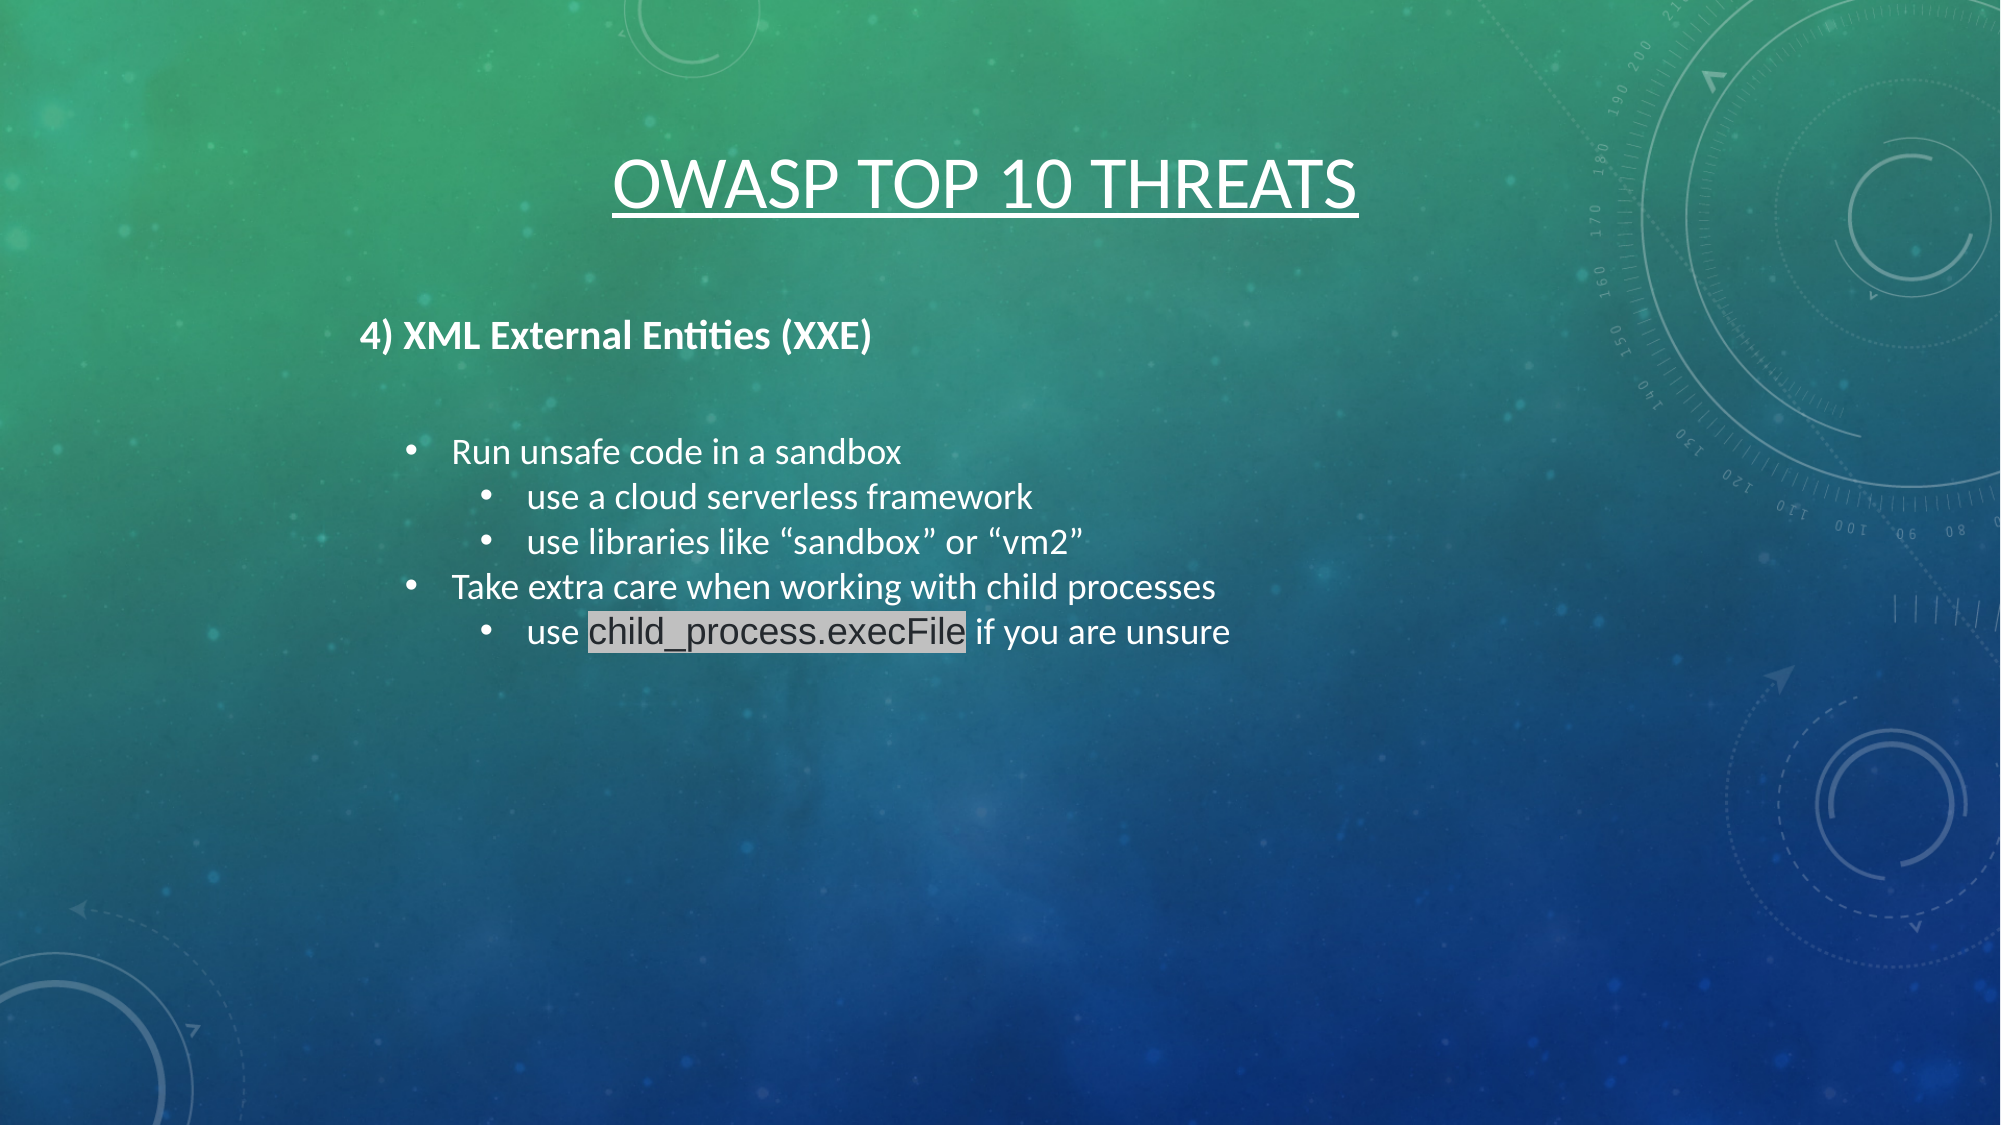

# OWASP Top 10 Threats
4) XML External Entities (XXE)
Run unsafe code in a sandbox
use a cloud serverless framework
use libraries like “sandbox” or “vm2”
Take extra care when working with child processes
use child_process.execFile if you are unsure